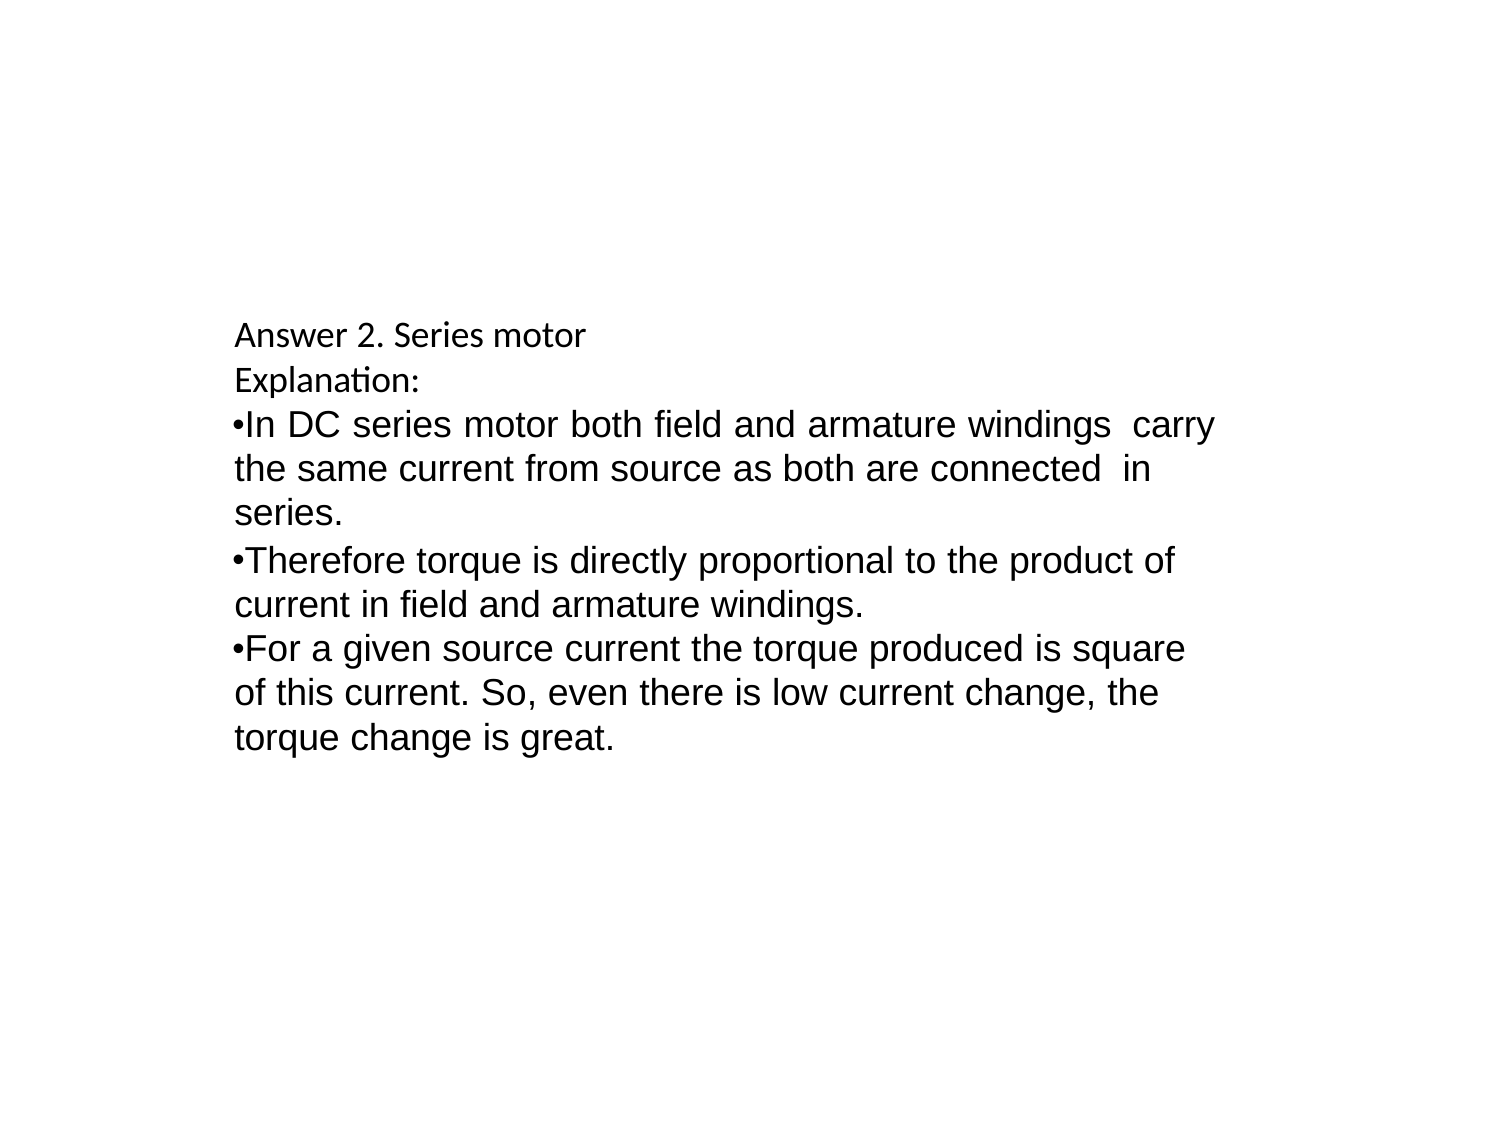

Answer 2. Series motor  Explanation:
In DC series motor both field and armature windings  carry the same current from source as both are connected  in series.
Therefore torque is directly proportional to the product of  current in field and armature windings.
For a given source current the torque produced is square  of this current. So, even there is low current change, the  torque change is great.